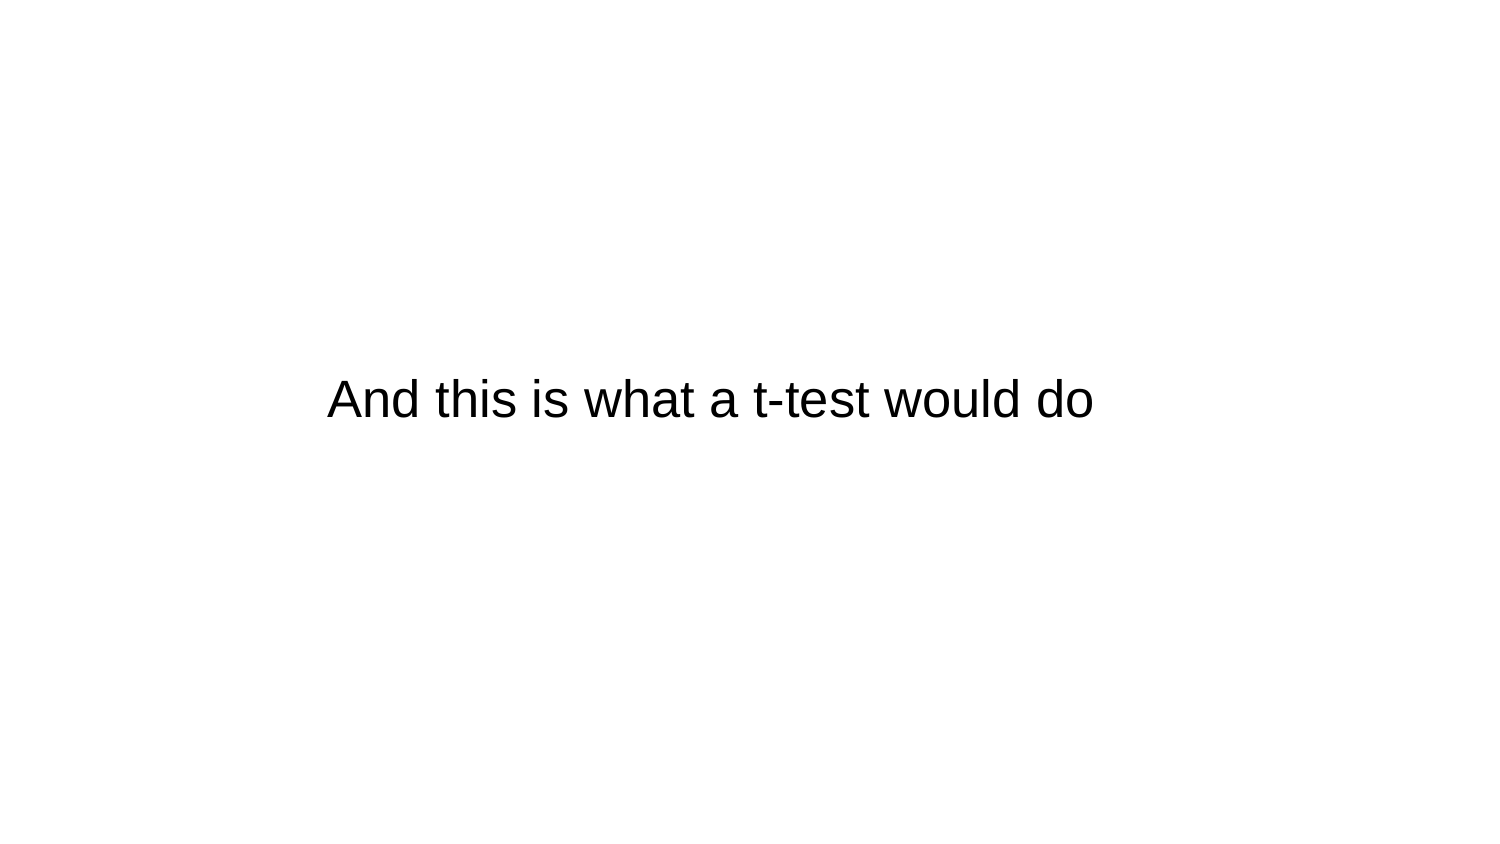

# And this is what a t-test would do